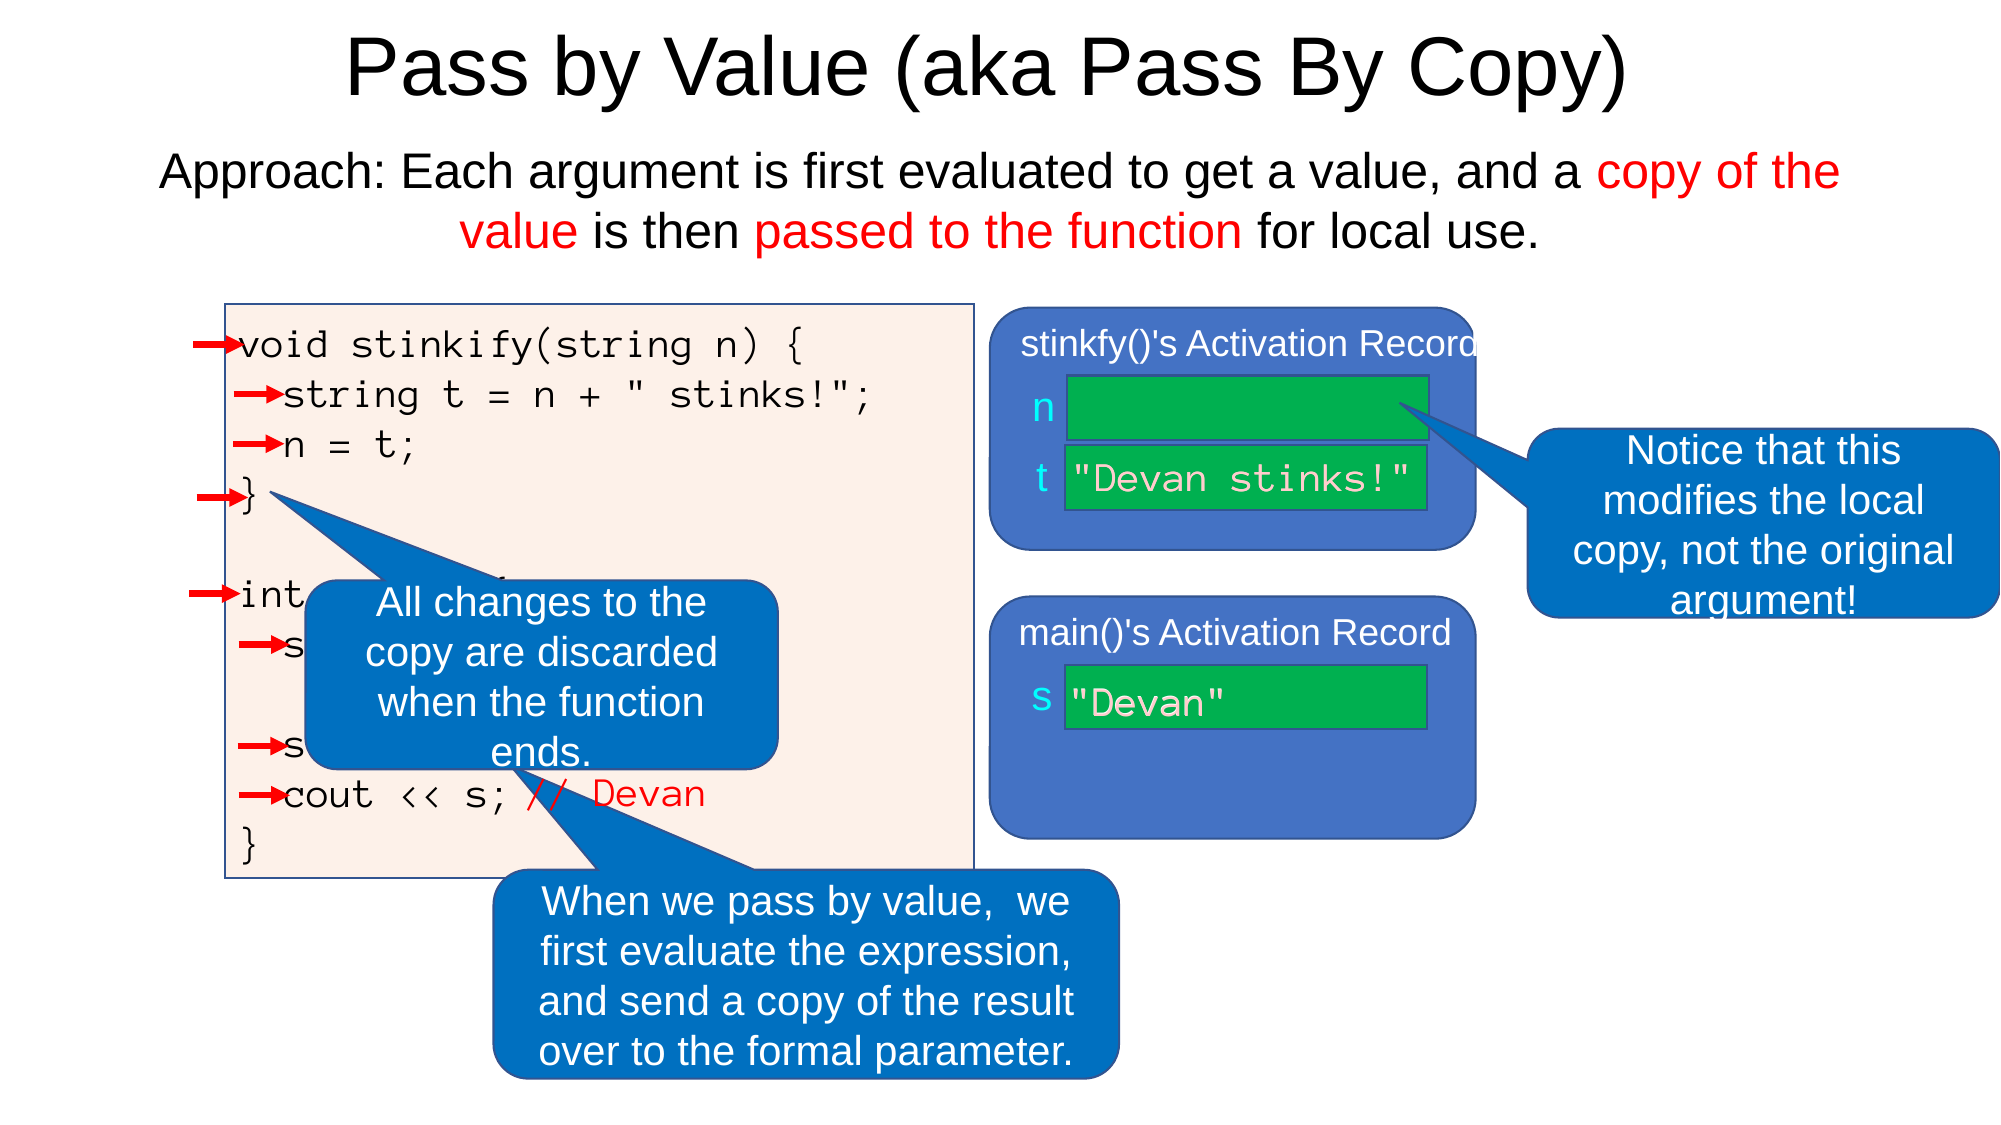

# Pass by Value (aka Pass By Copy)
Approach: Each argument is first evaluated to get a value, and a copy of the value is then passed to the function for local use.
void stinkify(string n) {
  string t = n + " stinks!";
  n = t;
}

int main() {
  string s = "Devan";
  stinkify(s);
  cout << s;
}

stinkfy()'s Activation Record
n

Notice that this modifies the local copy, not the original argument!
t

"Devan stinks!"
"Devan stinks!"
All changes to the copy are discarded when the function ends.

main()'s Activation Record
s

"Devan"
"Devan"
// Devan
When we pass by value,  we first evaluate the expression, and send a copy of the result over to the formal parameter.